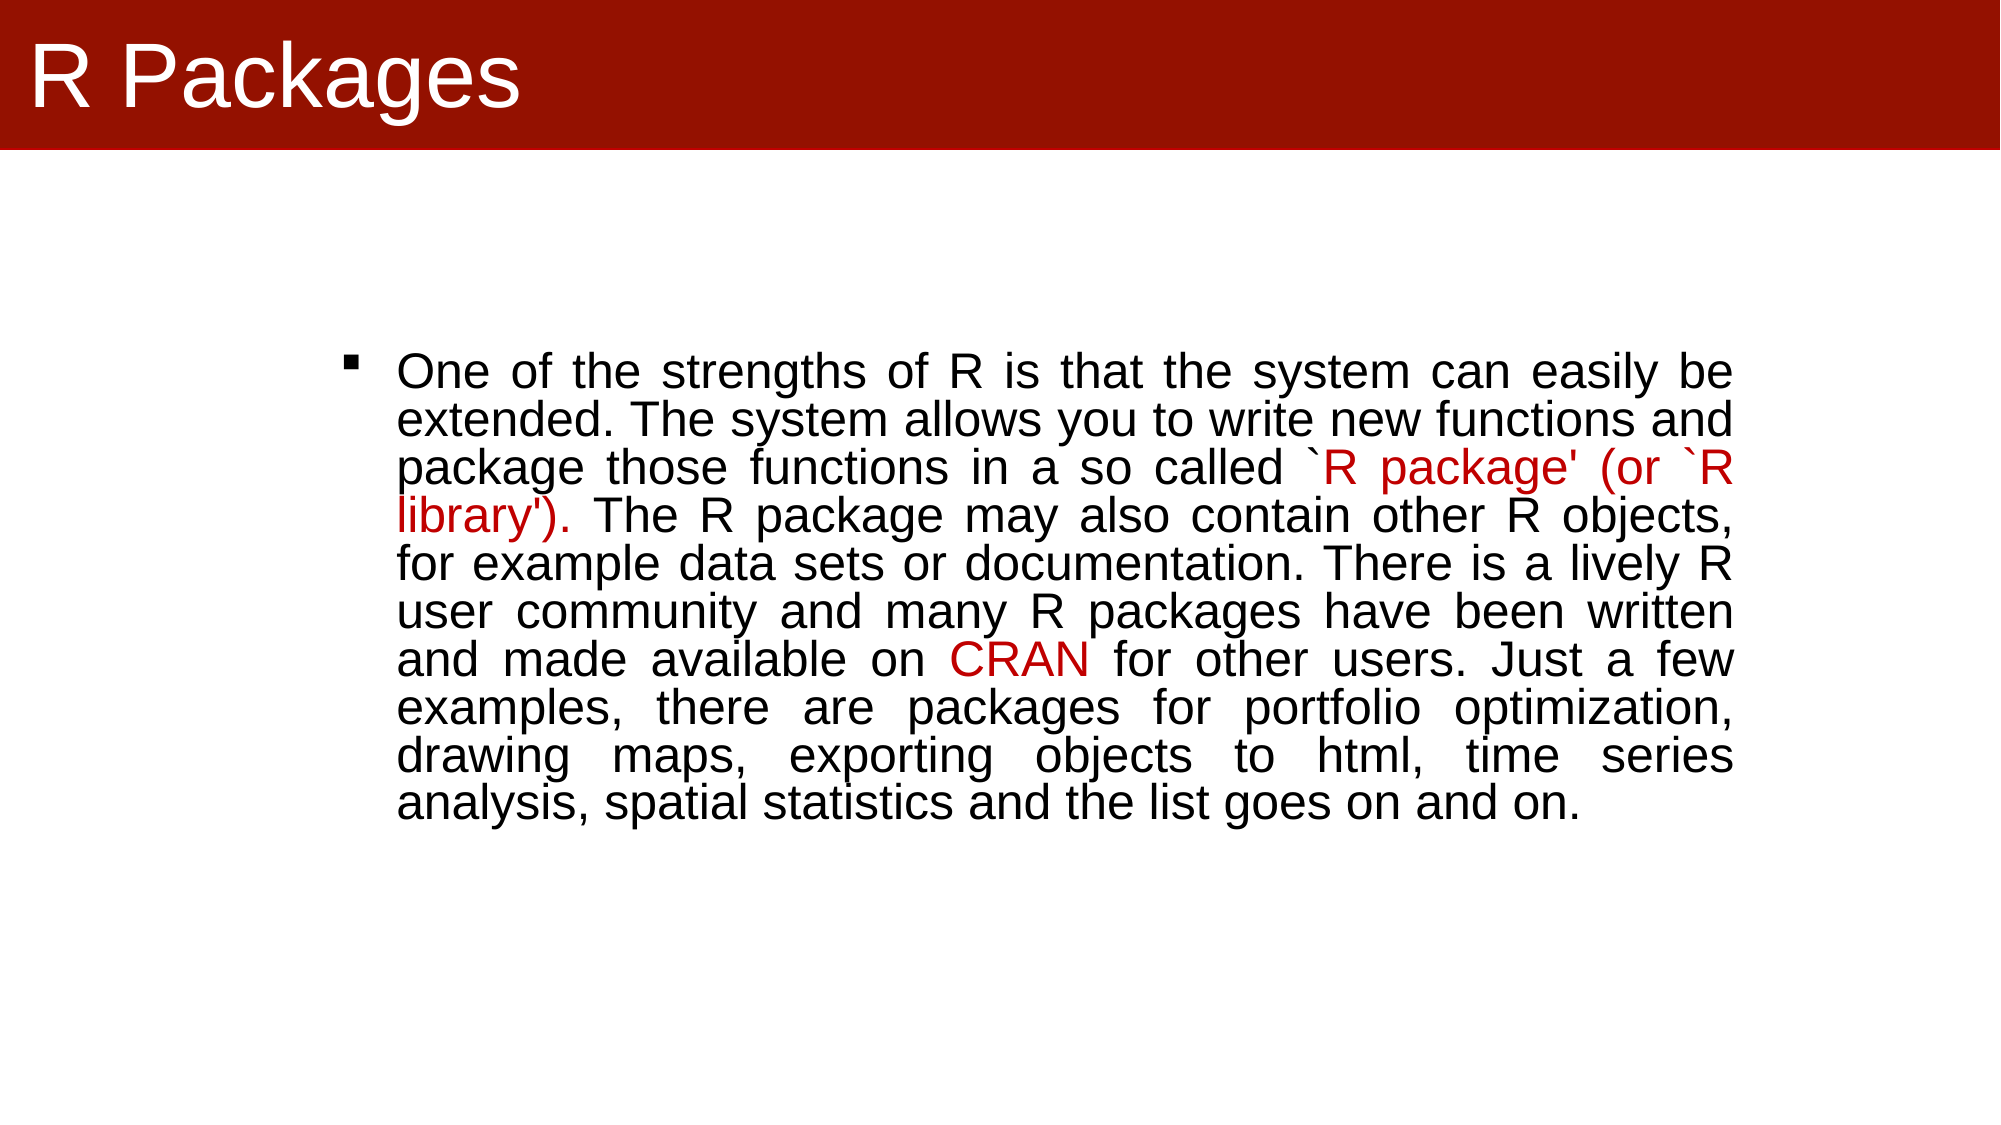

R Packages
One of the strengths of R is that the system can easily be extended. The system allows you to write new functions and package those functions in a so called `R package' (or `R library'). The R package may also contain other R objects, for example data sets or documentation. There is a lively R user community and many R packages have been written and made available on CRAN for other users. Just a few examples, there are packages for portfolio optimization, drawing maps, exporting objects to html, time series analysis, spatial statistics and the list goes on and on.